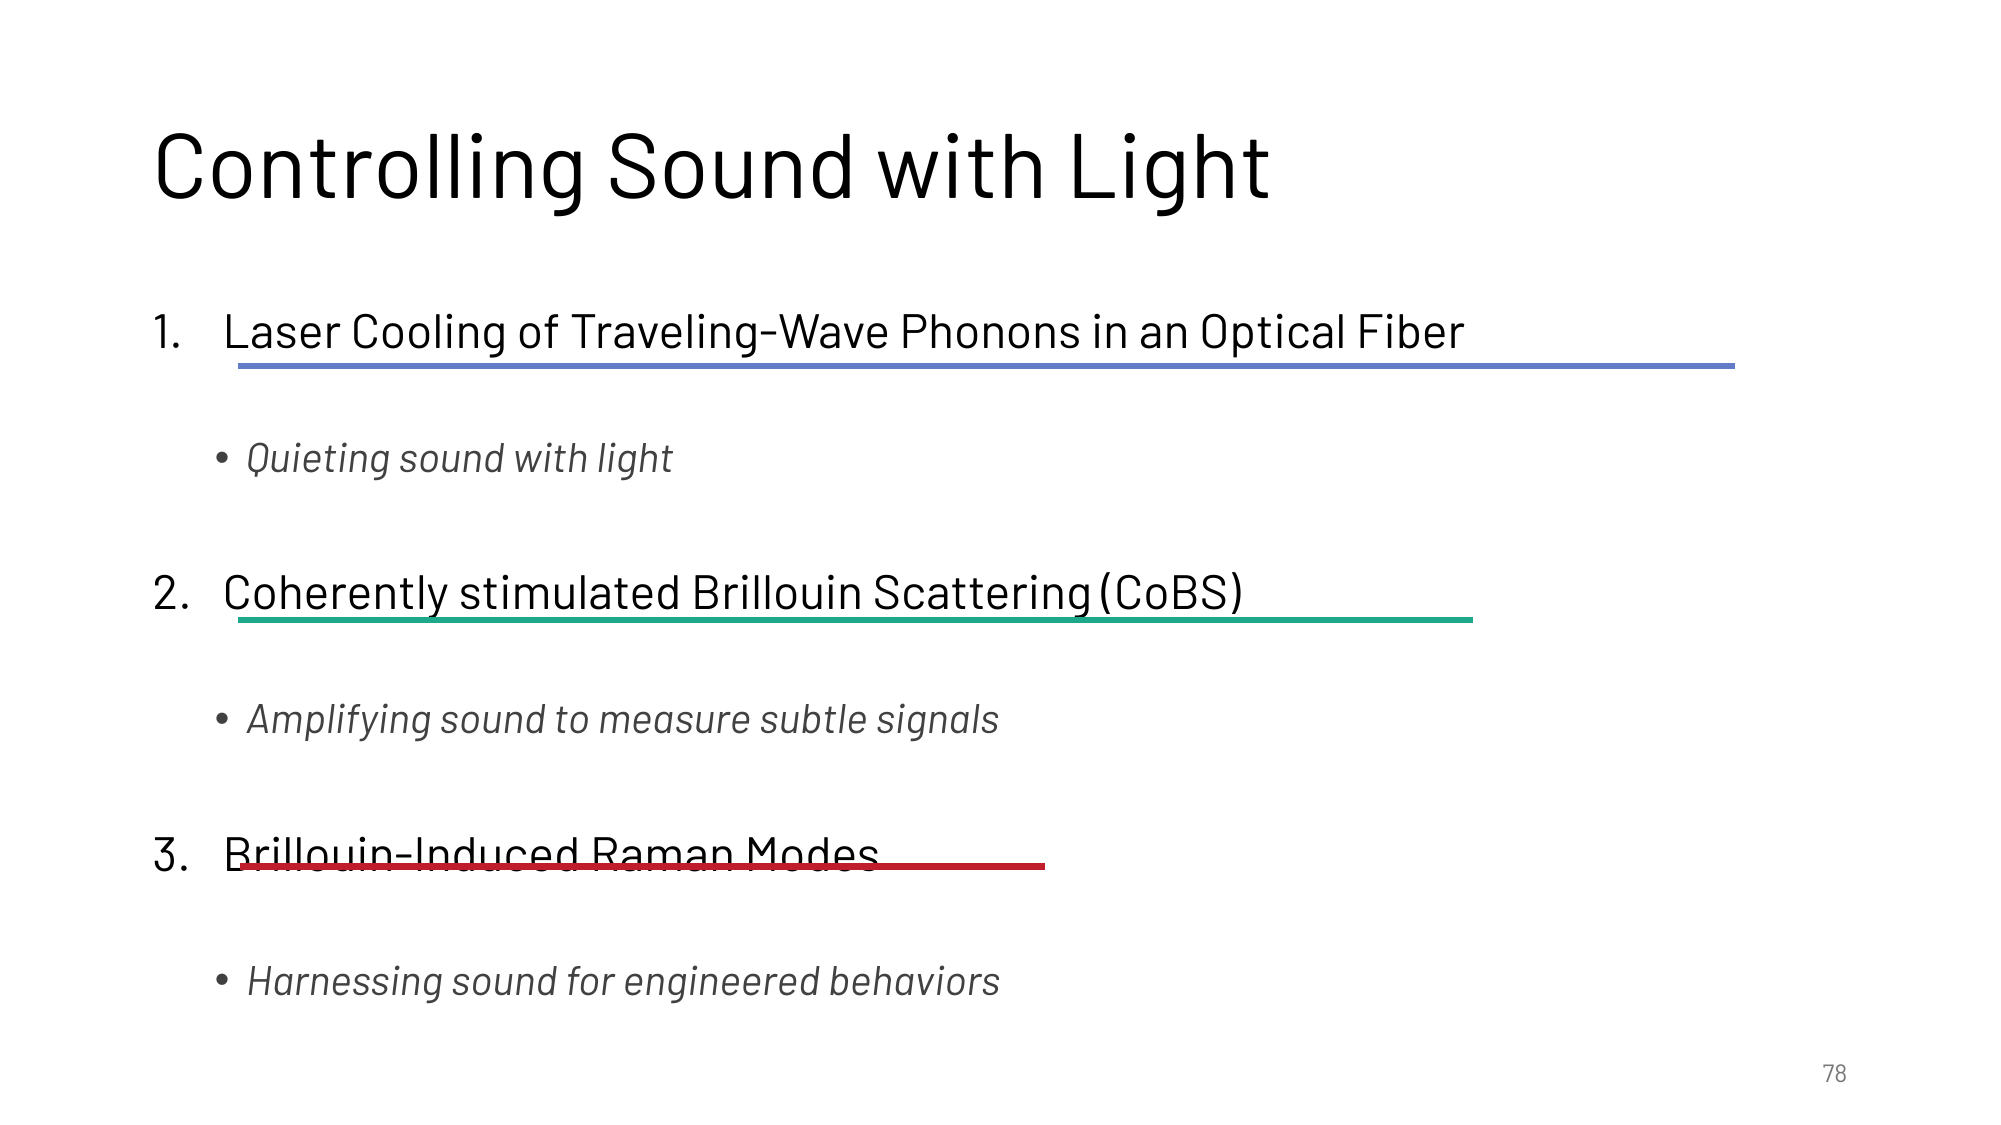

# Controlling Sound with Light
Laser Cooling of Traveling-Wave Phonons in an Optical Fiber

Quieting sound with light

Coherently stimulated Brillouin Scattering (CoBS)

Amplifying sound to measure subtle signals

Brillouin-Induced Raman Modes

Harnessing sound for engineered behaviors

78